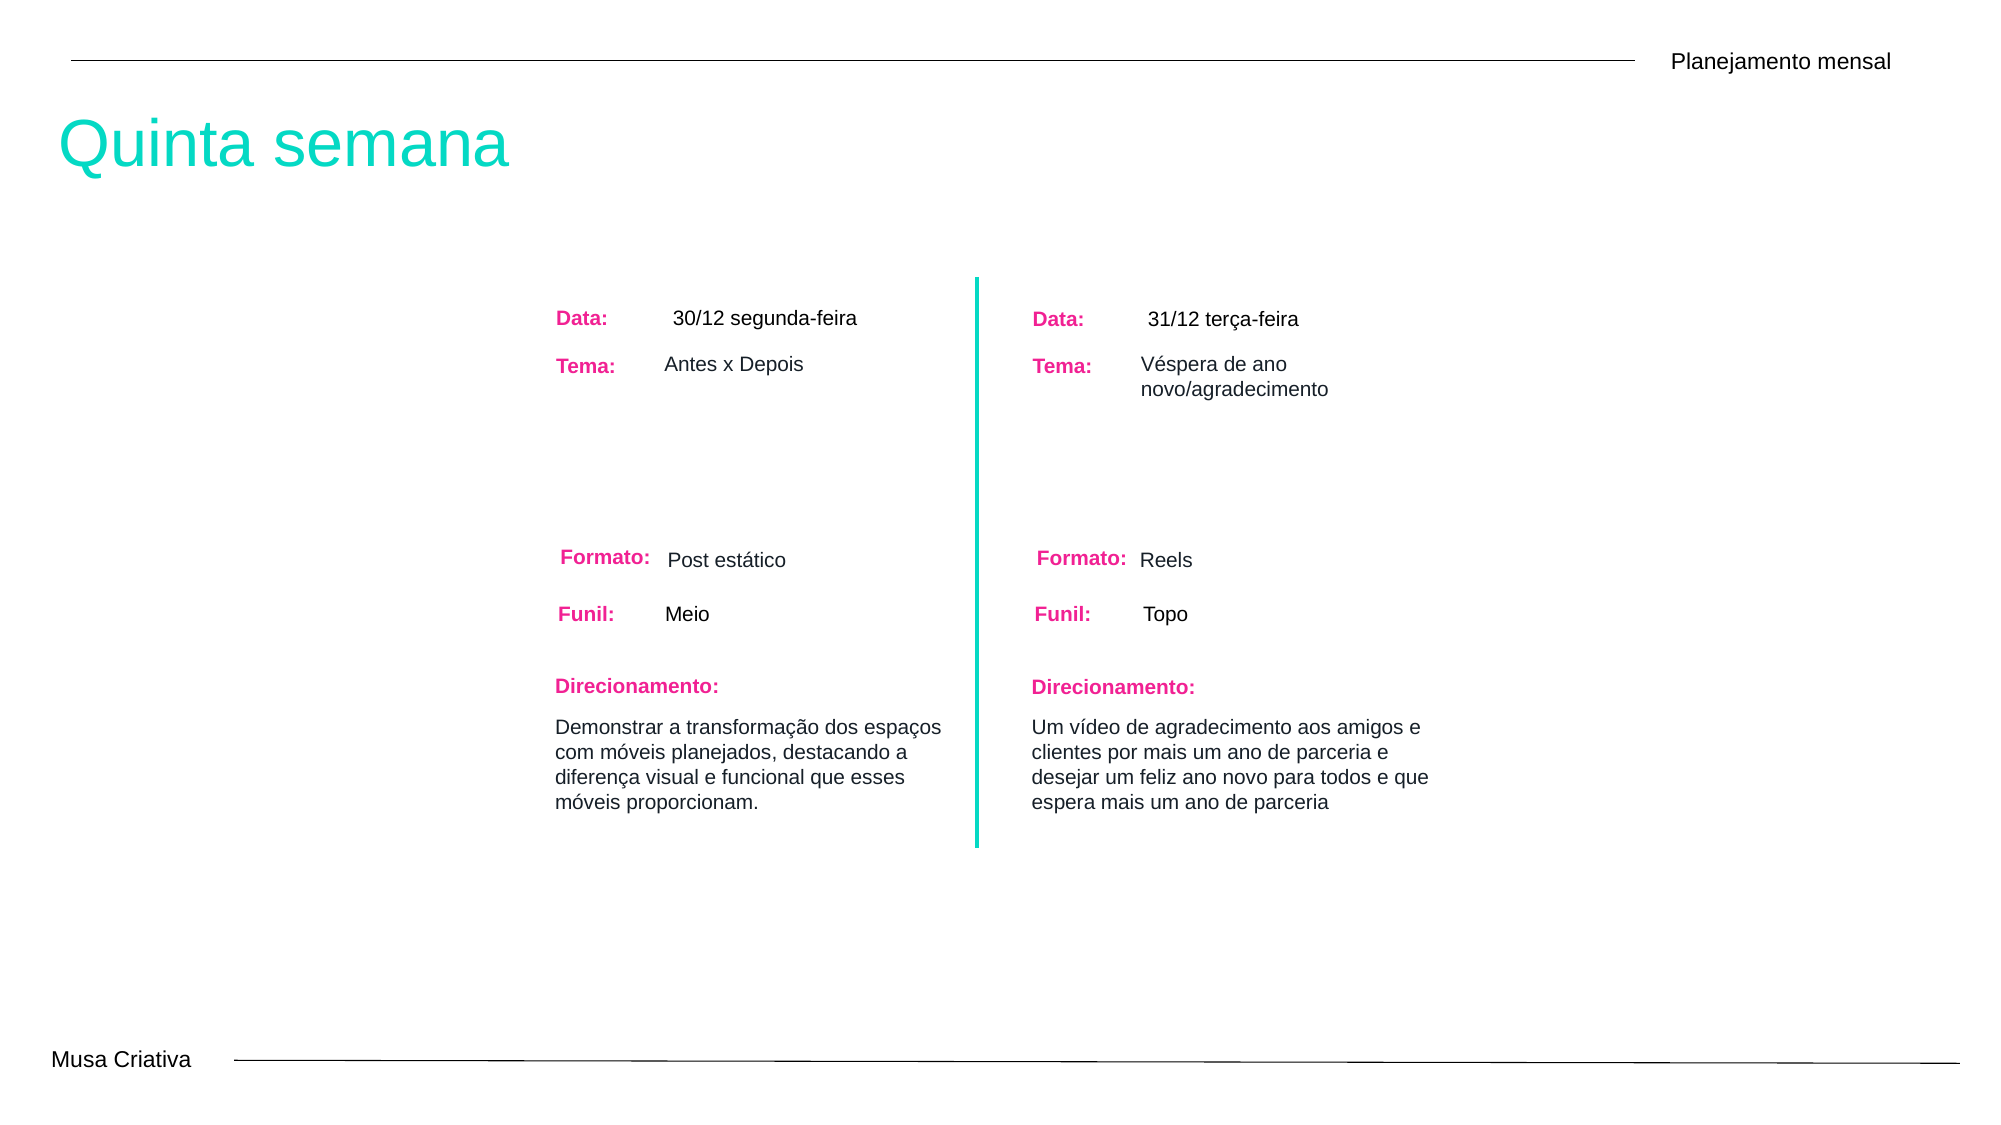

Planejamento mensal
Quinta semana
Data:
30/12 segunda-feira
Data:
31/12 terça-feira
Antes x Depois
Véspera de ano novo/agradecimento
Tema:
Tema:
Formato:
Formato:
Post estático
Reels
Funil:
Meio
Funil:
Topo
Direcionamento:
Direcionamento:
Demonstrar a transformação dos espaços com móveis planejados, destacando a diferença visual e funcional que esses móveis proporcionam.
Um vídeo de agradecimento aos amigos e clientes por mais um ano de parceria e desejar um feliz ano novo para todos e que espera mais um ano de parceria
Musa Criativa